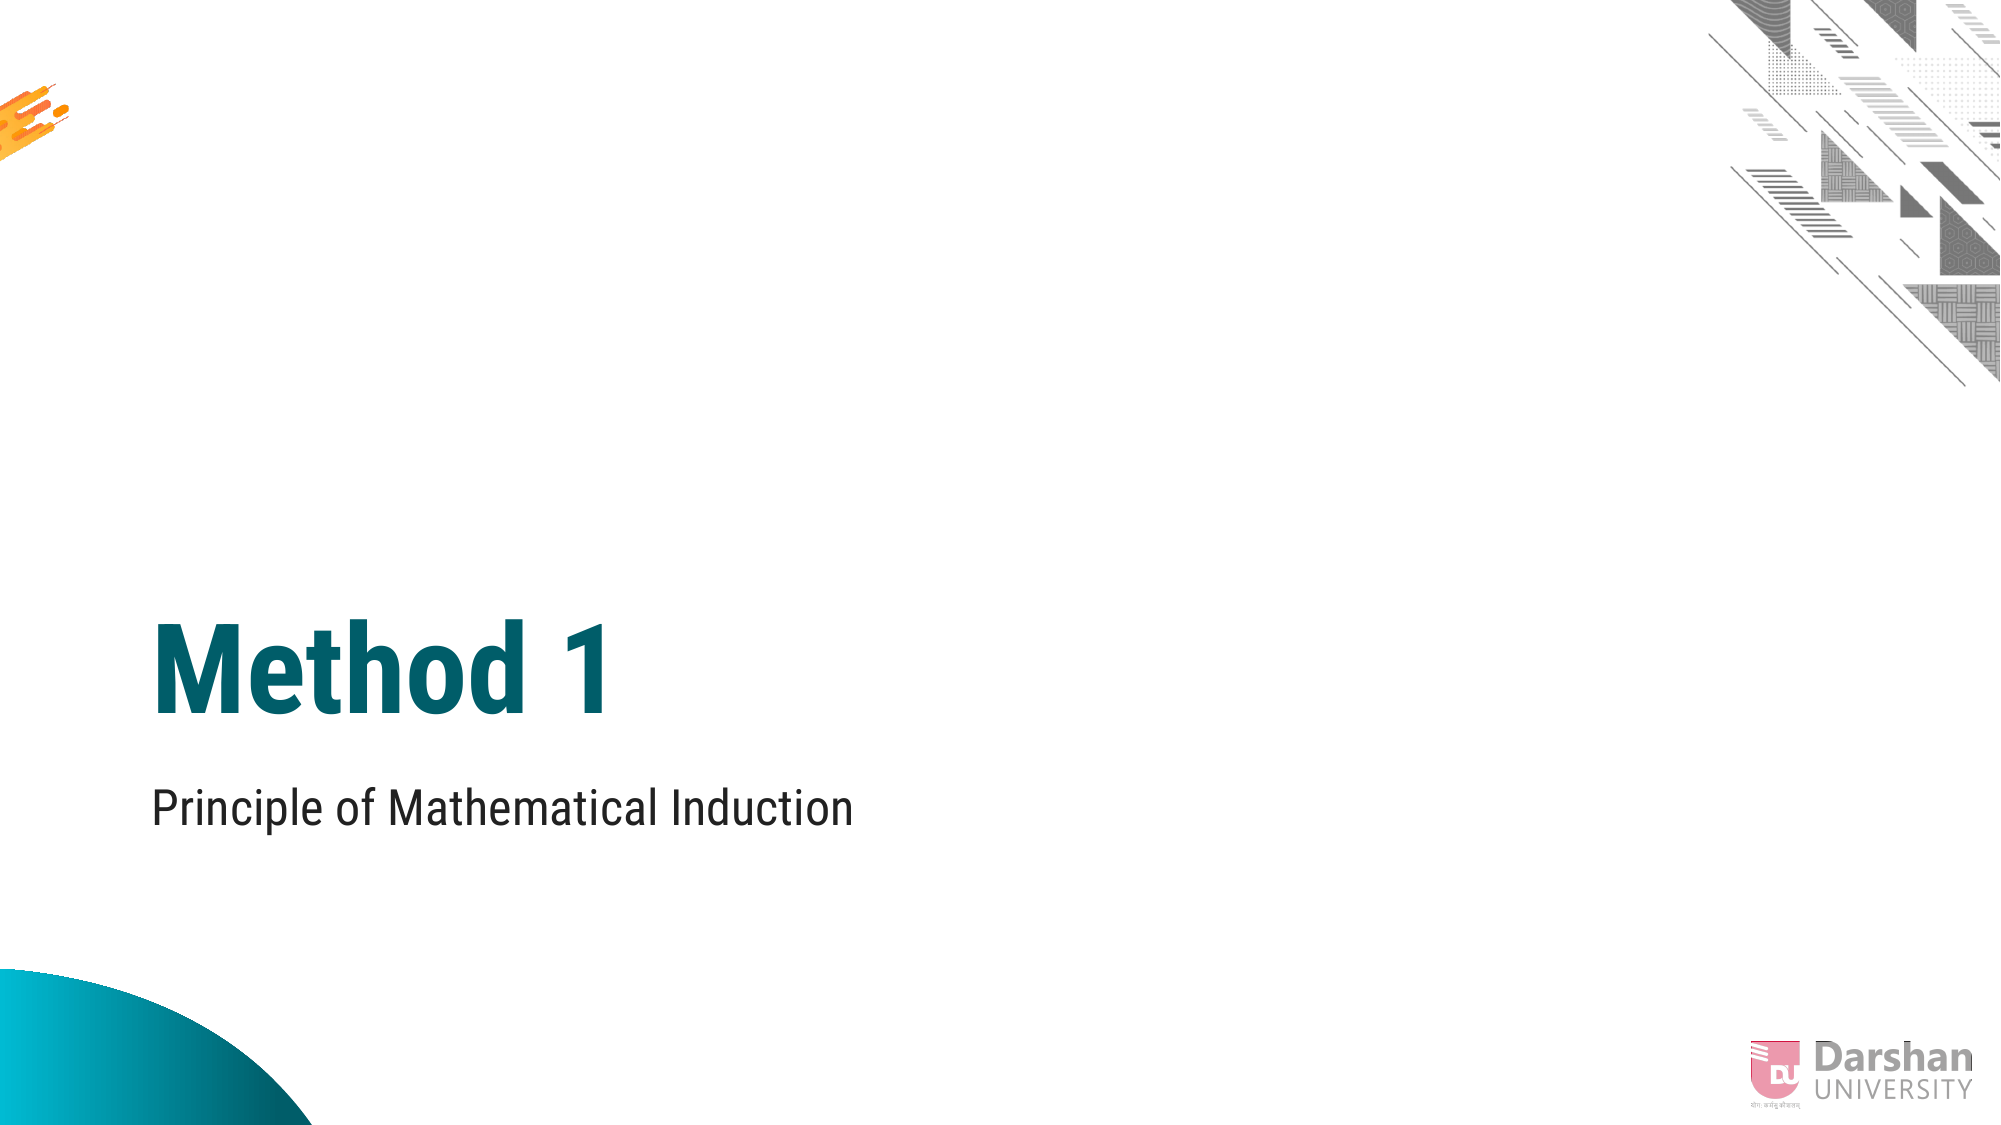

# Method 1
Principle of Mathematical Induction